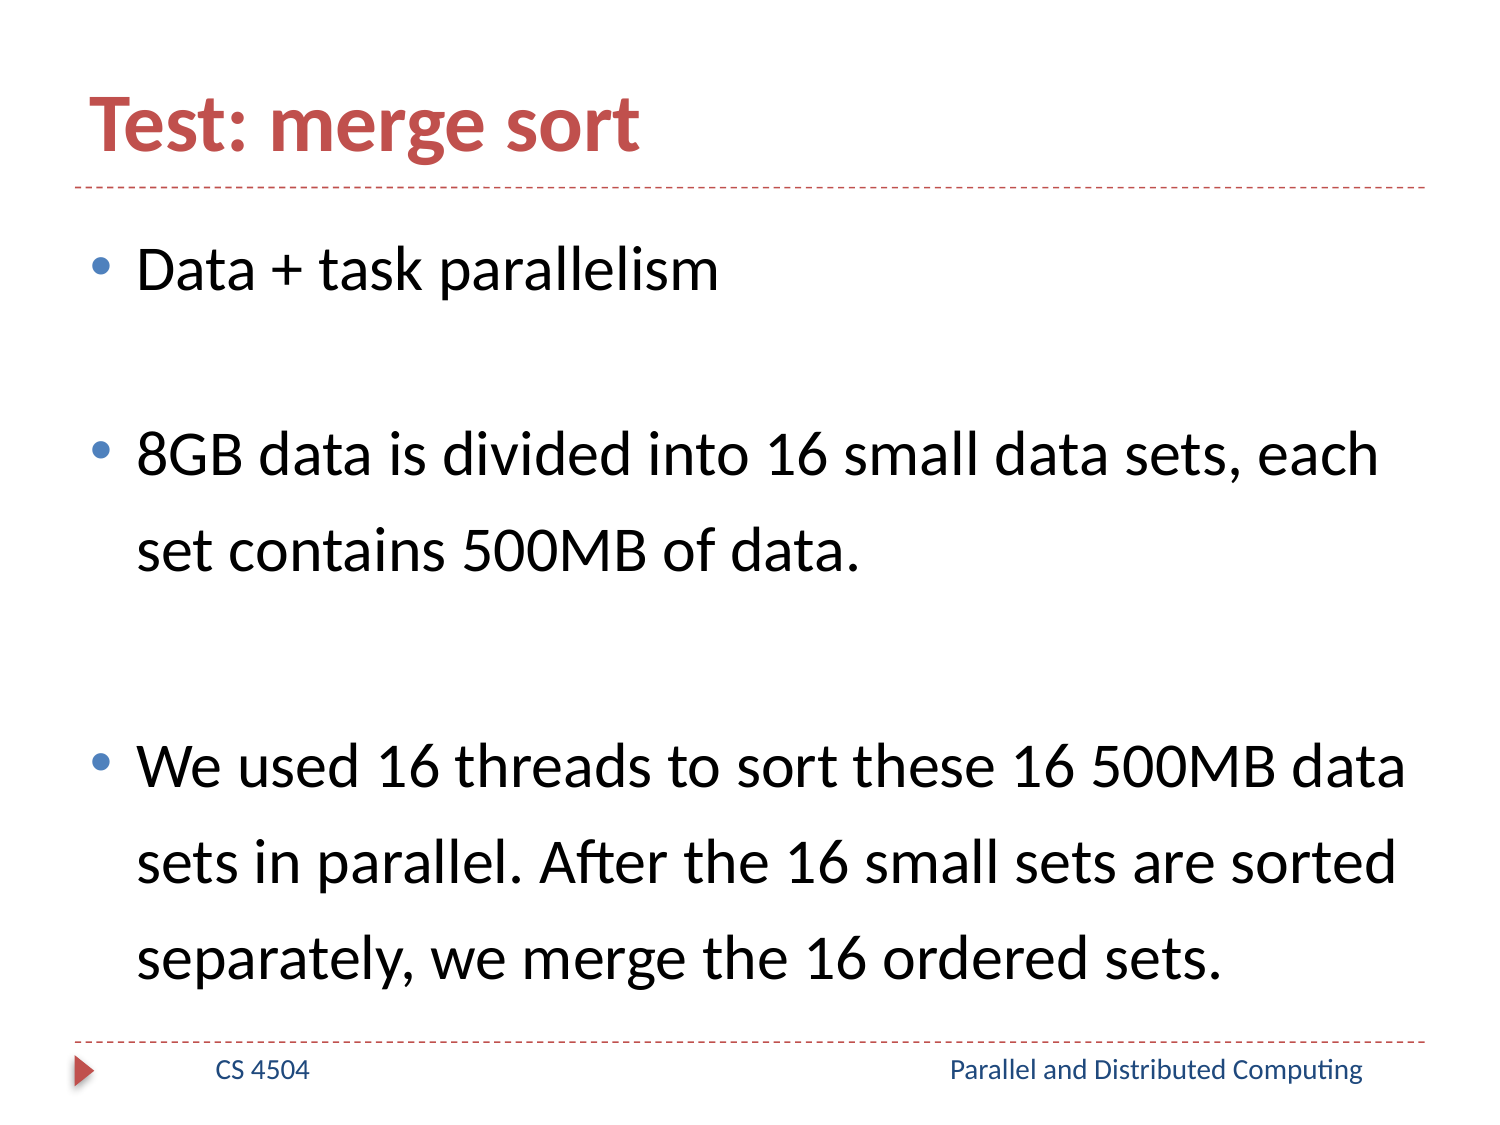

# Test: merge sort
Data + task parallelism
8GB data is divided into 16 small data sets, each set contains 500MB of data.

We used 16 threads to sort these 16 500MB data sets in parallel. After the 16 small sets are sorted separately, we merge the 16 ordered sets.
CS 4504
Parallel and Distributed Computing